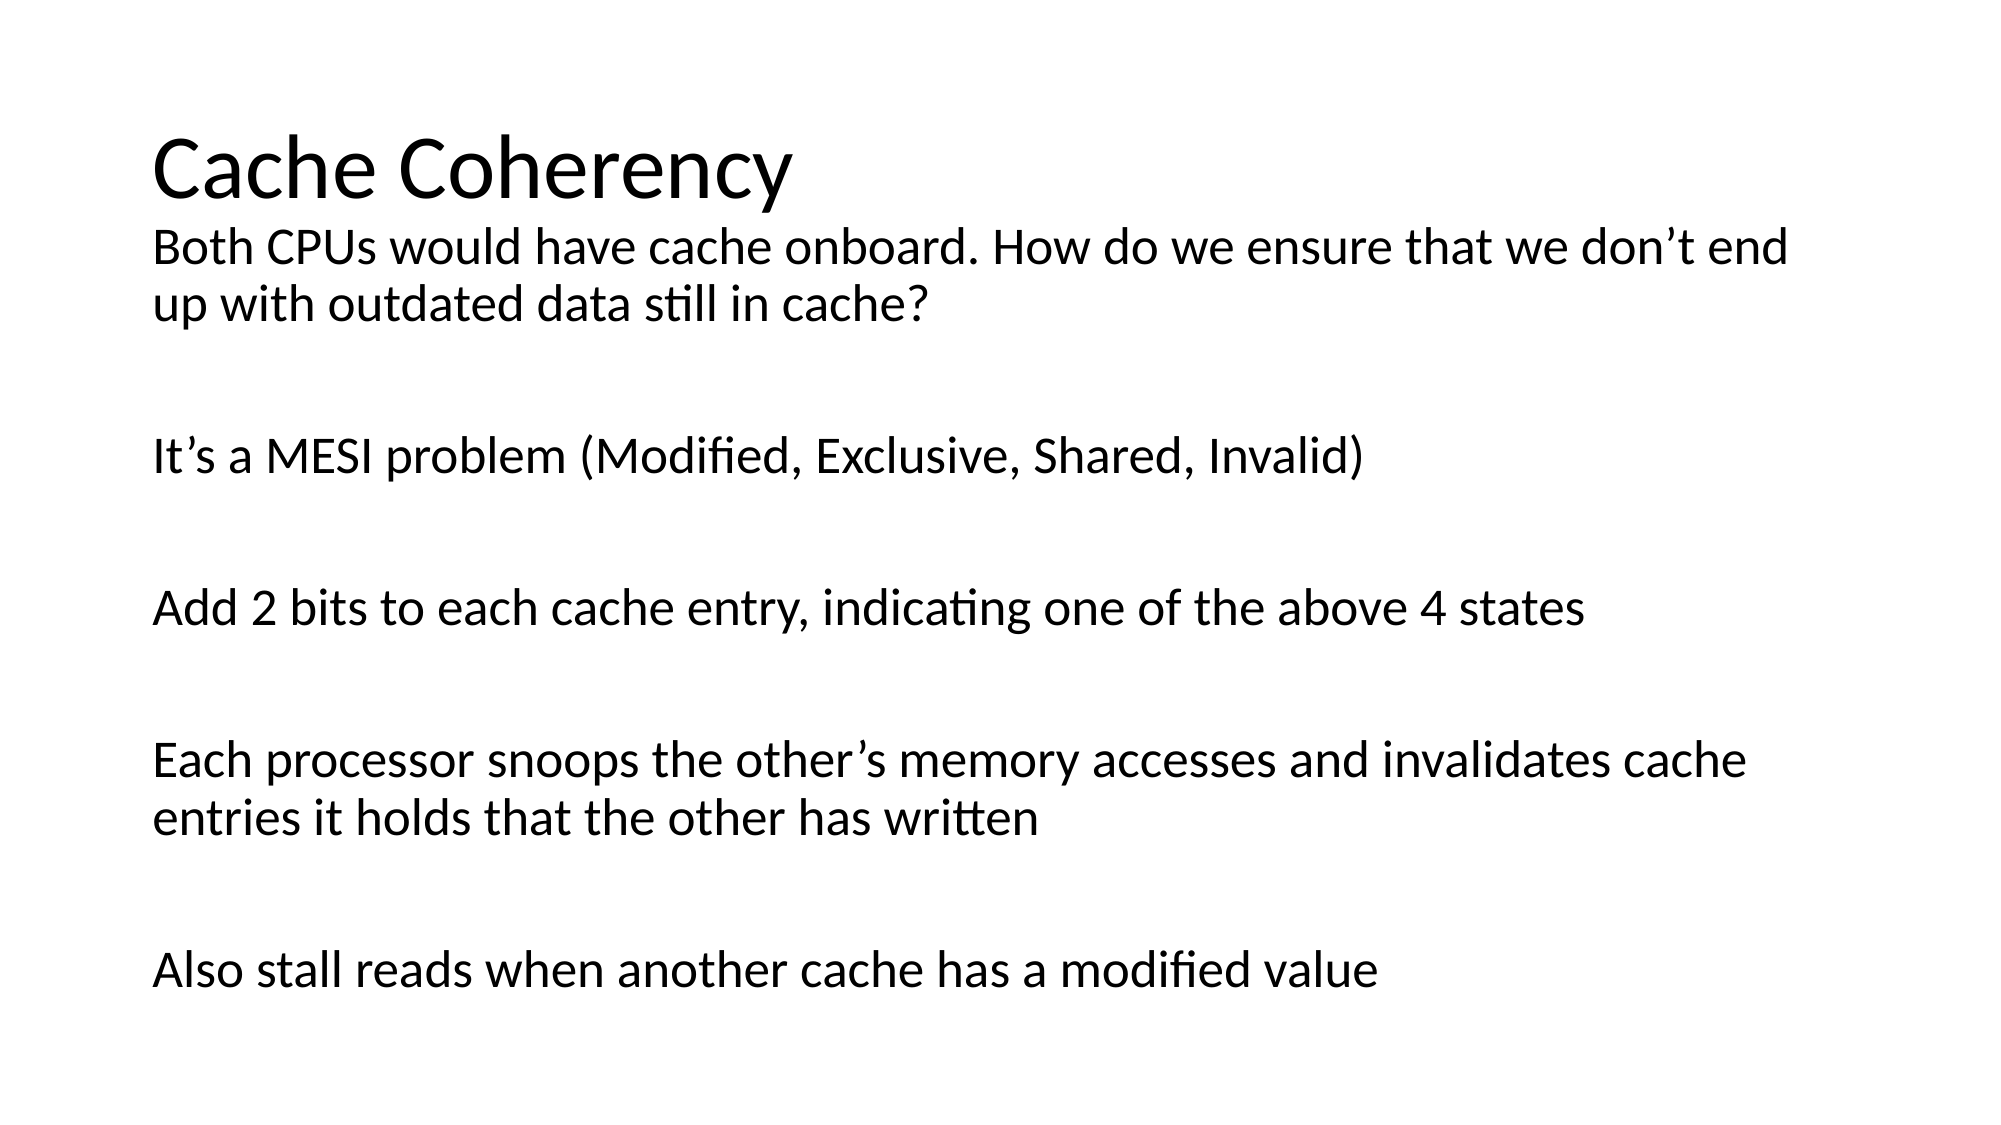

# Cache Coherency
Both CPUs would have cache onboard. How do we ensure that we don’t end up with outdated data still in cache?

It’s a MESI problem (Modified, Exclusive, Shared, Invalid)

Add 2 bits to each cache entry, indicating one of the above 4 states

Each processor snoops the other’s memory accesses and invalidates cache entries it holds that the other has written

Also stall reads when another cache has a modified value